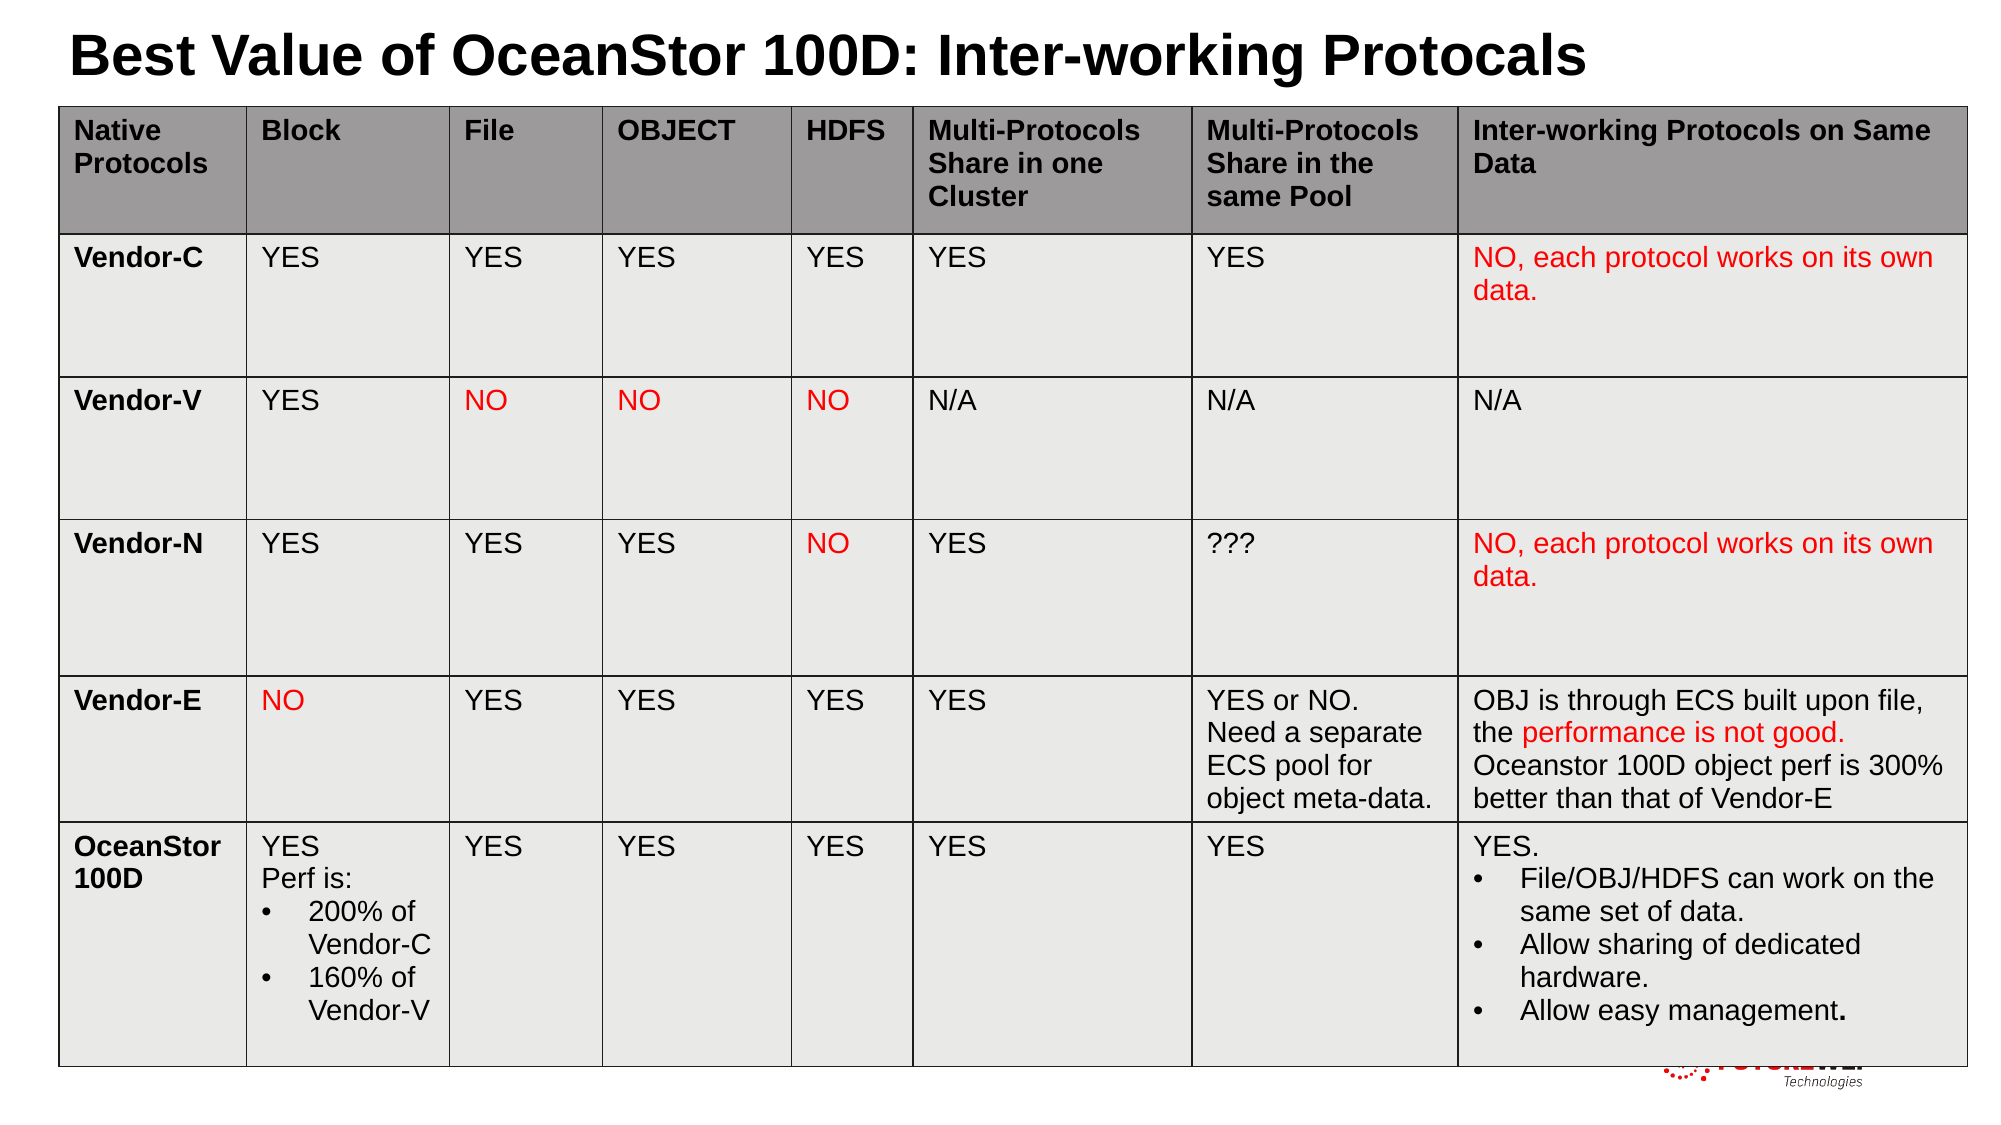

Best Value of OceanStor 100D: Inter-working Protocals
| Native Protocols | Block | File | OBJECT | HDFS | Multi-Protocols Share in one Cluster | Multi-Protocols Share in the same Pool | Inter-working Protocols on Same Data |
| --- | --- | --- | --- | --- | --- | --- | --- |
| Vendor-C | YES | YES | YES | YES | YES | YES | NO, each protocol works on its own data. |
| Vendor-V | YES | NO | NO | NO | N/A | N/A | N/A |
| Vendor-N | YES | YES | YES | NO | YES | ??? | NO, each protocol works on its own data. |
| Vendor-E | NO | YES | YES | YES | YES | YES or NO. Need a separate ECS pool for object meta-data. | OBJ is through ECS built upon file, the performance is not good. Oceanstor 100D object perf is 300% better than that of Vendor-E |
| OceanStor 100D | YES Perf is: 200% of Vendor-C 160% of Vendor-V | YES | YES | YES | YES | YES | YES.  File/OBJ/HDFS can work on the same set of data. Allow sharing of dedicated hardware. Allow easy management. |